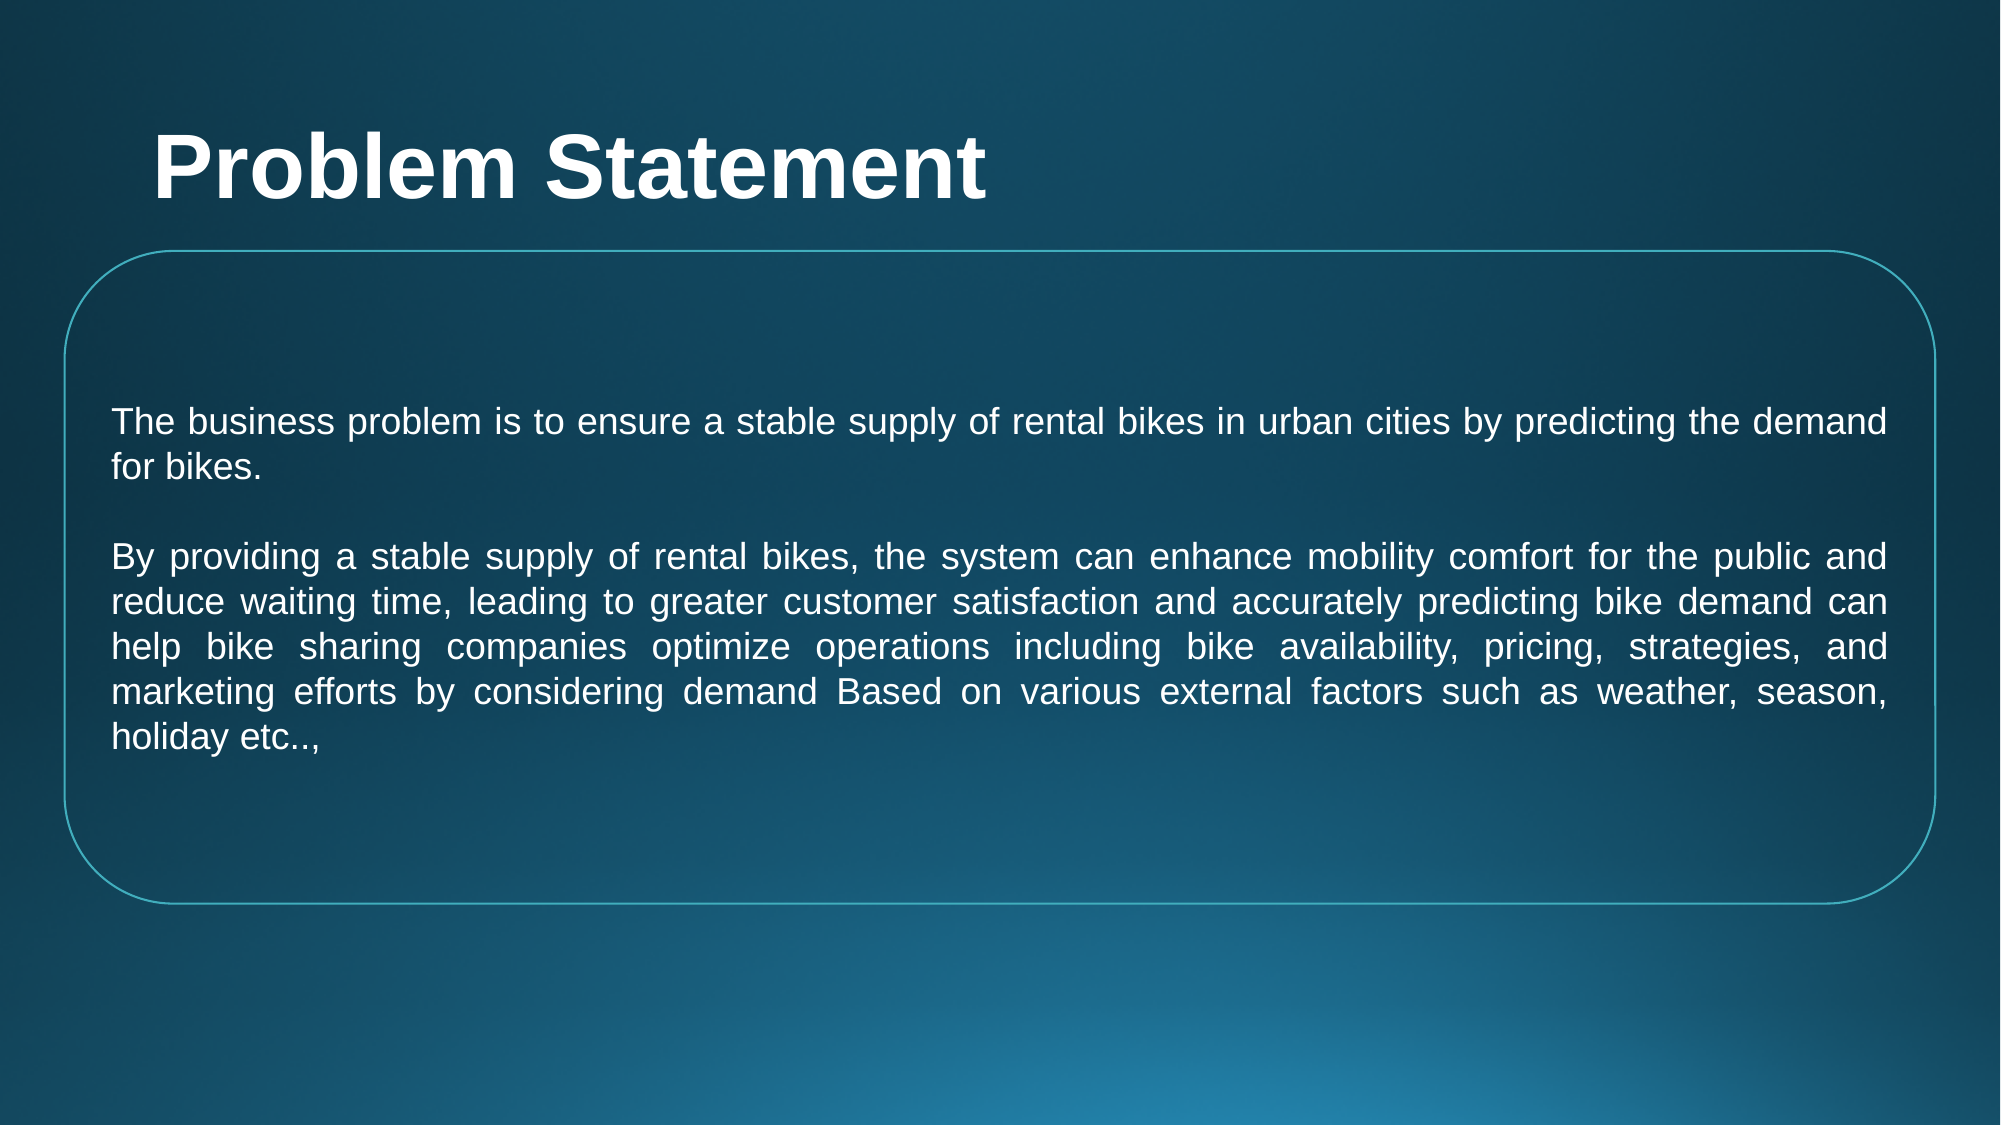

# Problem Statement
The business problem is to ensure a stable supply of rental bikes in urban cities by predicting the demand for bikes.

By providing a stable supply of rental bikes, the system can enhance mobility comfort for the public and reduce waiting time, leading to greater customer satisfaction and accurately predicting bike demand can help bike sharing companies optimize operations including bike availability, pricing, strategies, and marketing efforts by considering demand Based on various external factors such as weather, season, holiday etc..,